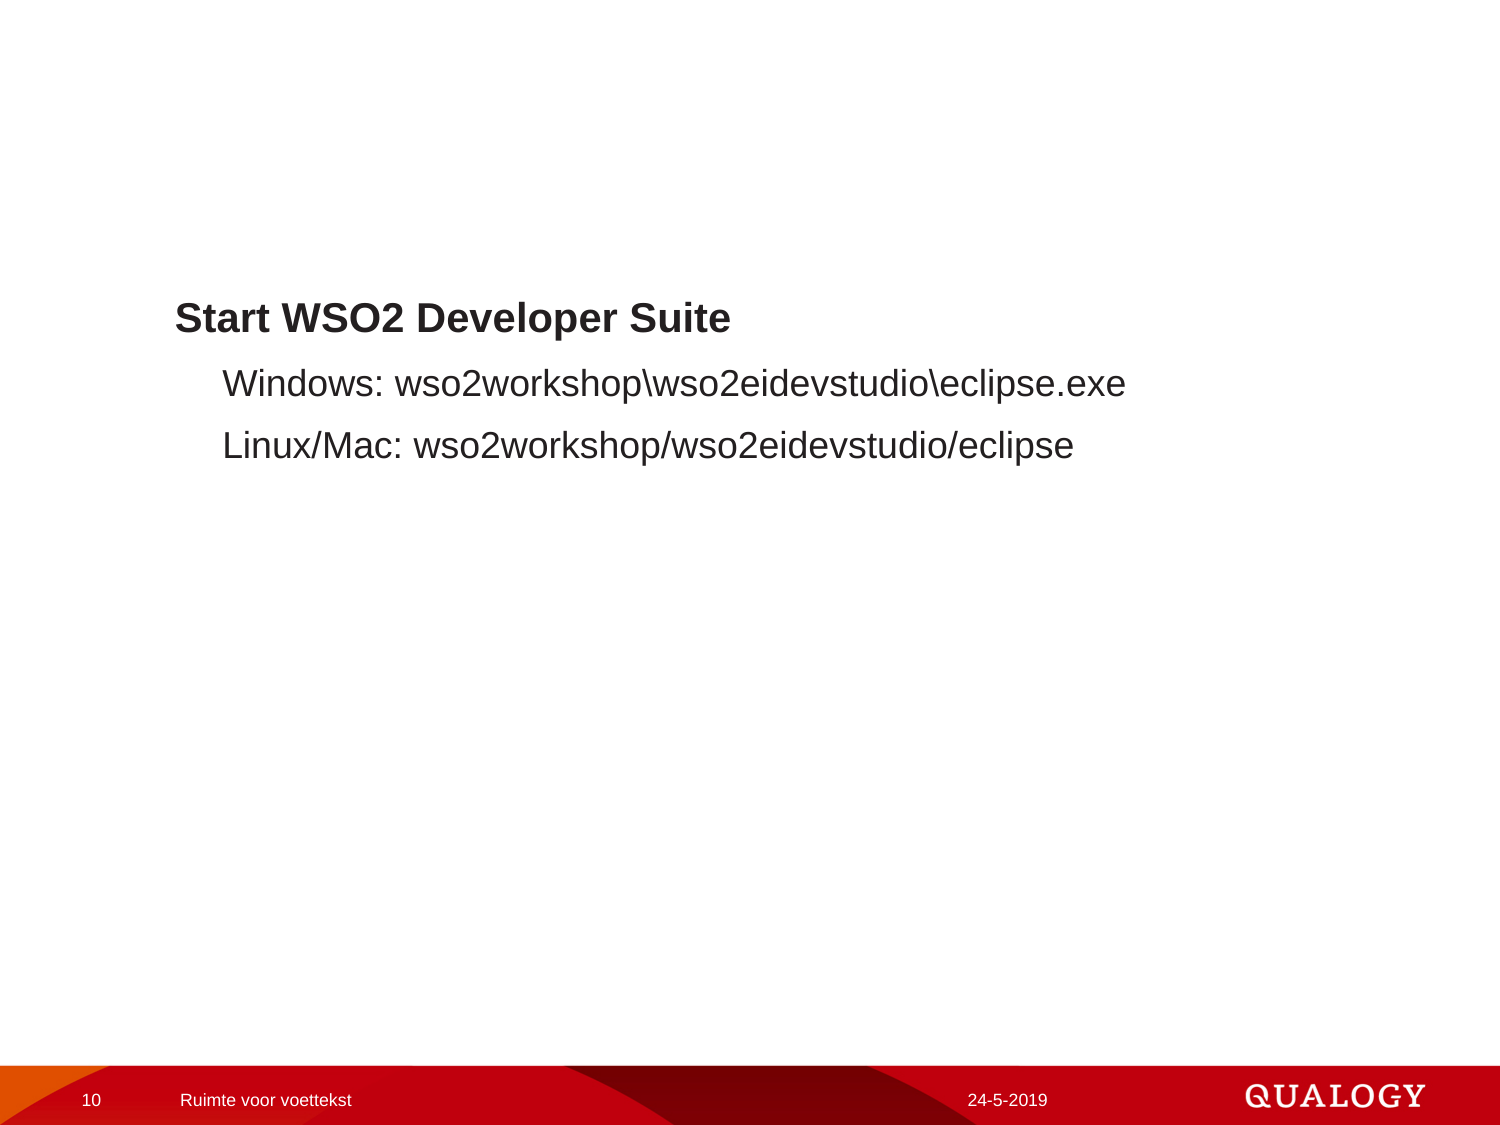

#
Start WSO2 Developer Suite
Windows: wso2workshop\wso2eidevstudio\eclipse.exe
Linux/Mac: wso2workshop/wso2eidevstudio/eclipse

10
Ruimte voor voettekst
24-5-2019